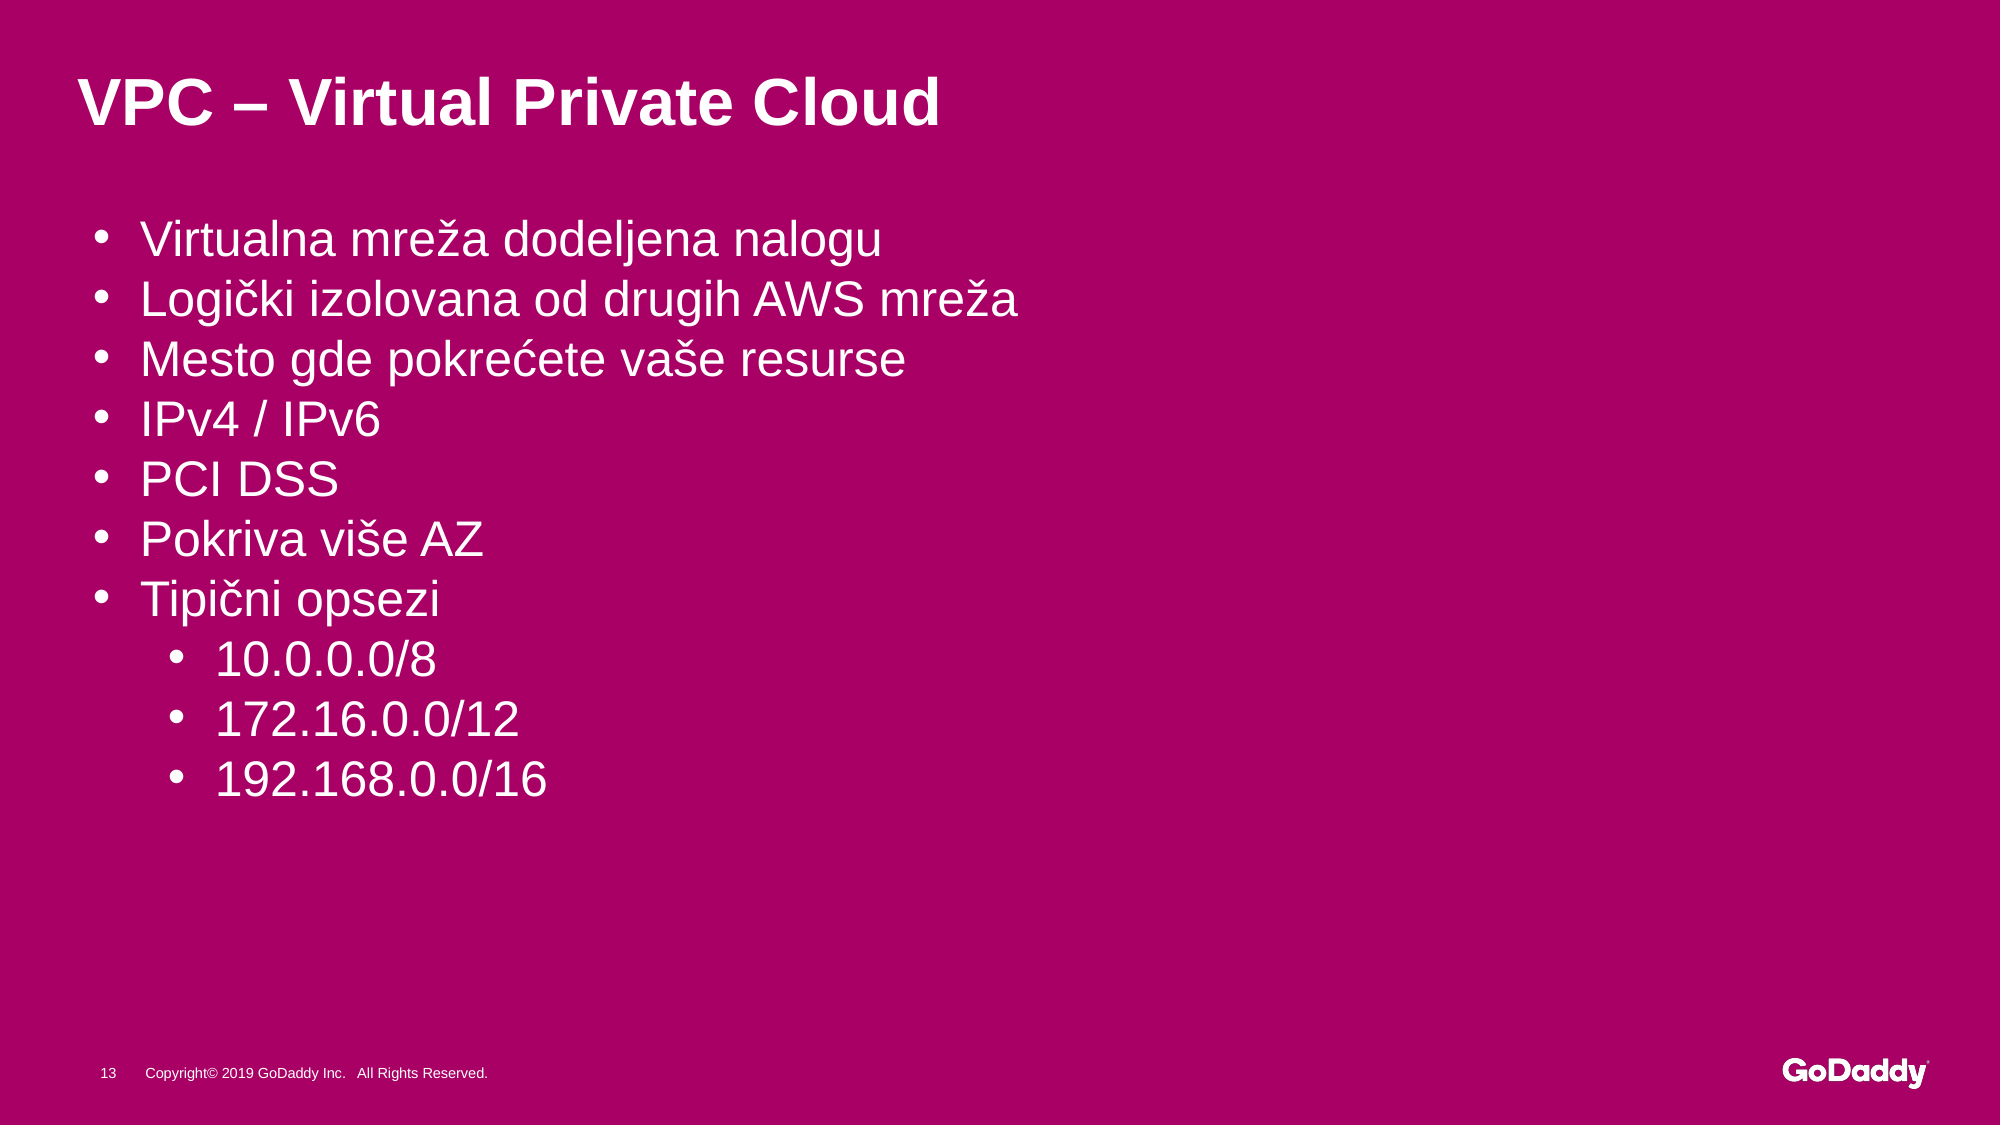

# VPC – Virtual Private Cloud
Virtualna mreža dodeljena nalogu
Logički izolovana od drugih AWS mreža
Mesto gde pokrećete vaše resurse
IPv4 / IPv6
PCI DSS
Pokriva više AZ
Tipični opsezi
10.0.0.0/8
172.16.0.0/12
192.168.0.0/16

13
Copyright© 2019 GoDaddy Inc.   All Rights Reserved.